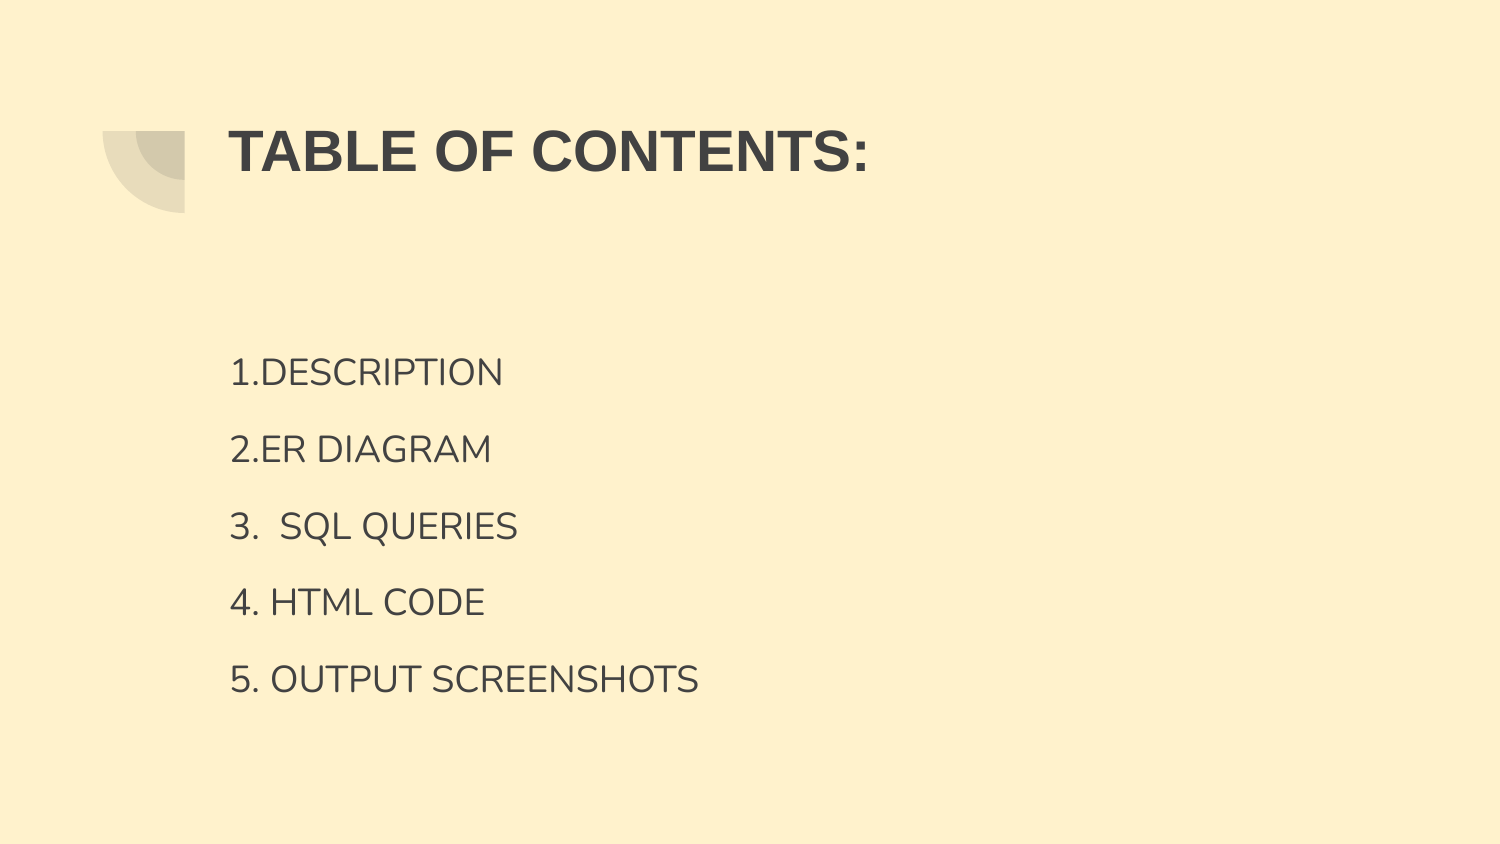

# TABLE OF CONTENTS:

1.DESCRIPTION
2.ER DIAGRAM
3.  SQL QUERIES
4. HTML CODE
5. OUTPUT SCREENSHOTS